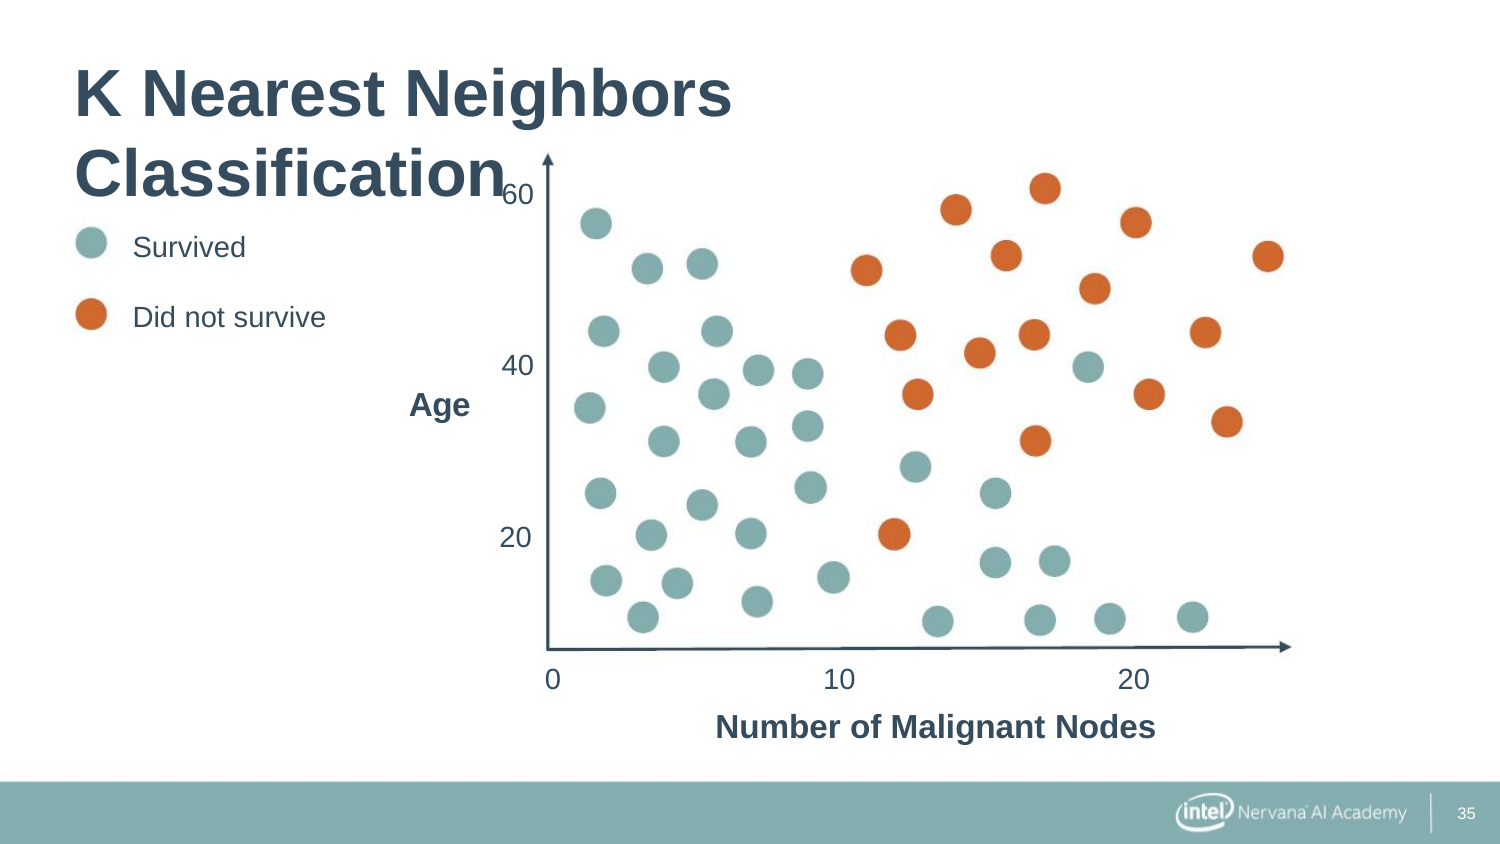

K Nearest Neighbors Classification
60
Survived
Did not survive
40
Age
20
0
10
20
Number of Malignant Nodes
35